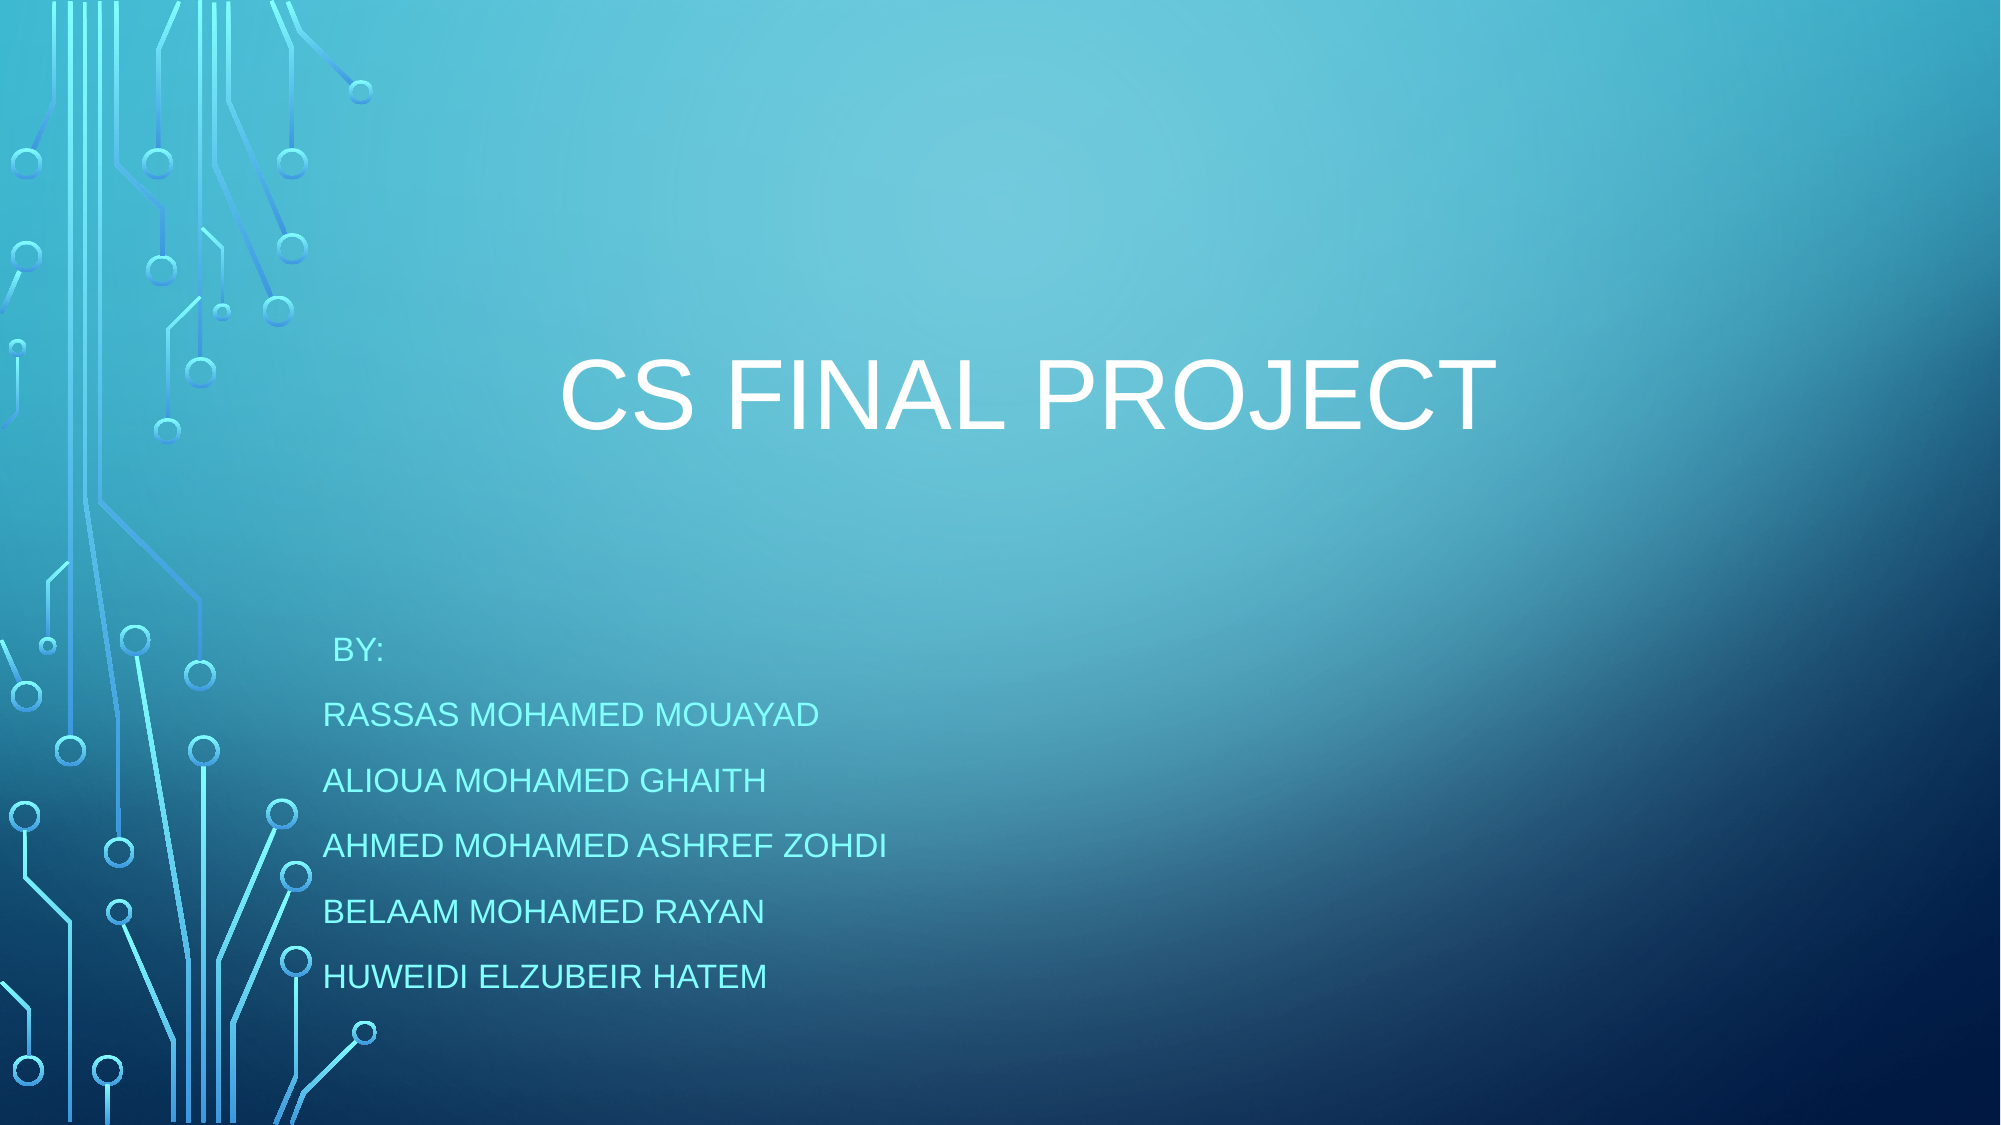

# CS Final project
 by:
Rassas mohamed mouayad
Alioua mohamed ghaith
Ahmed mohamed ashref zohdi
Belaam mohamed rayan
Huweidi elzubeir hatem